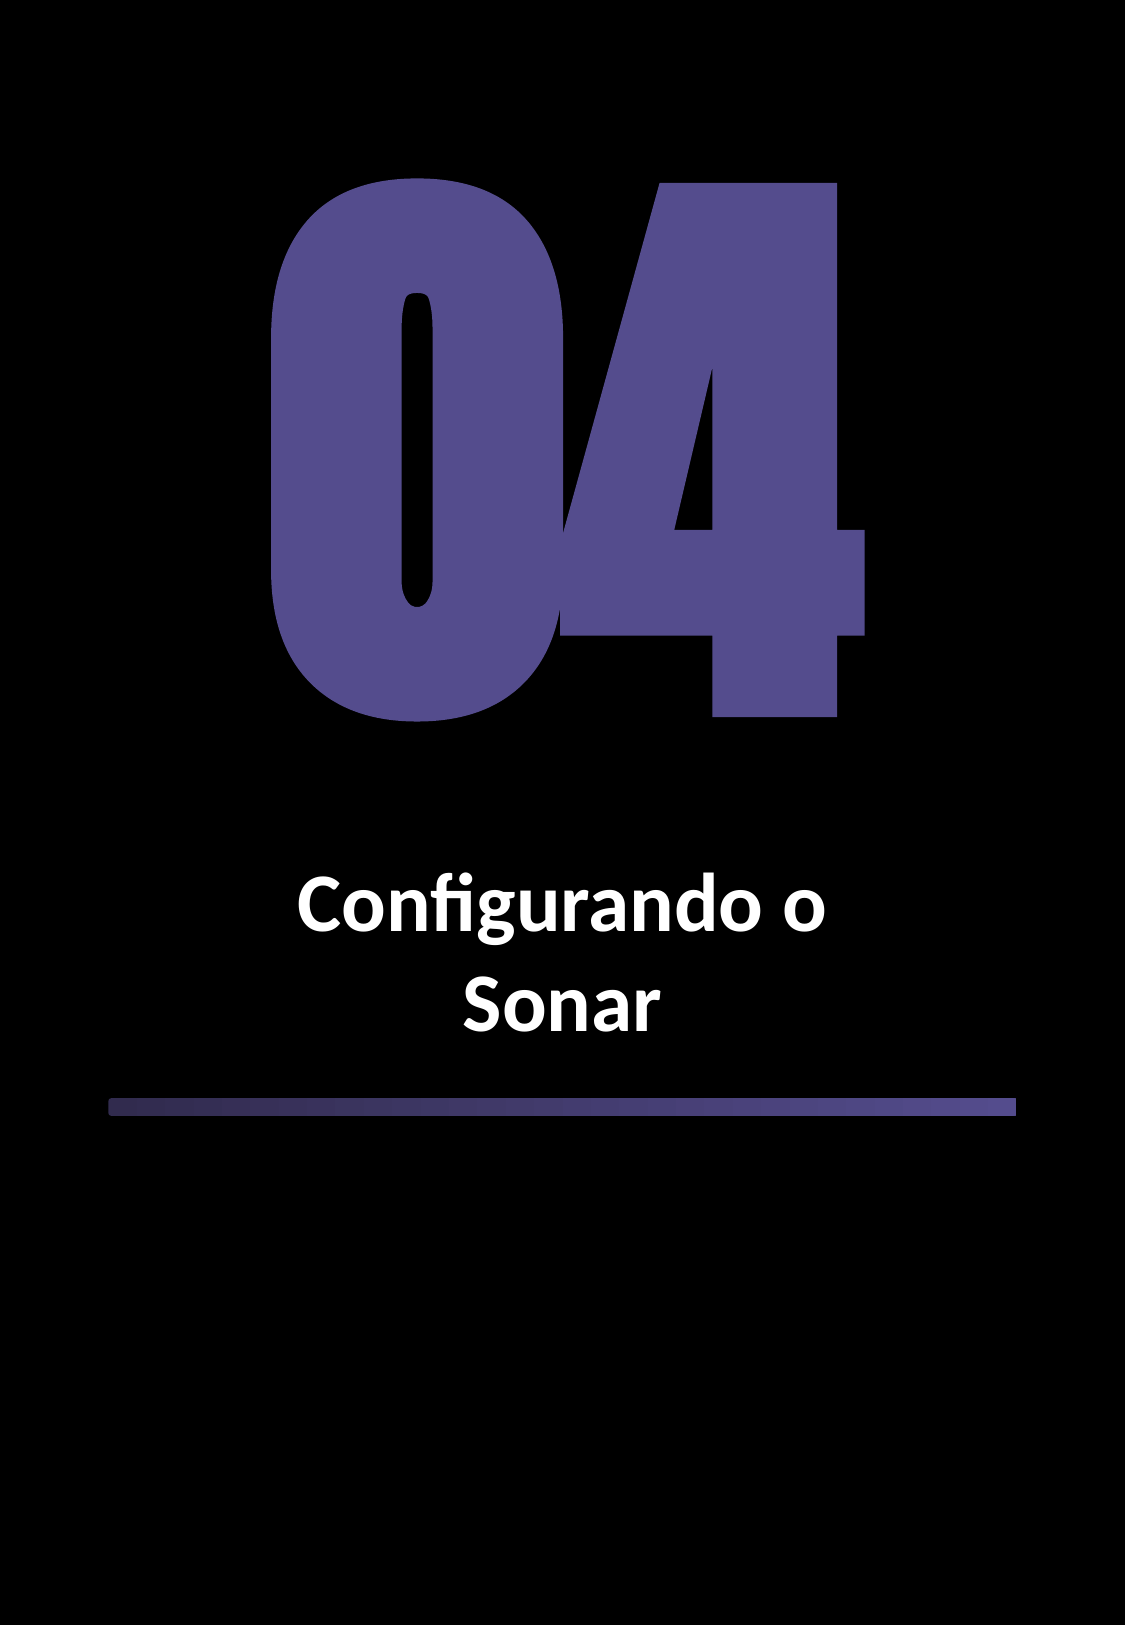

04
Configurando o
Sonar

Qualidade - Cobertura de Código & Testes Alberto Yano
18